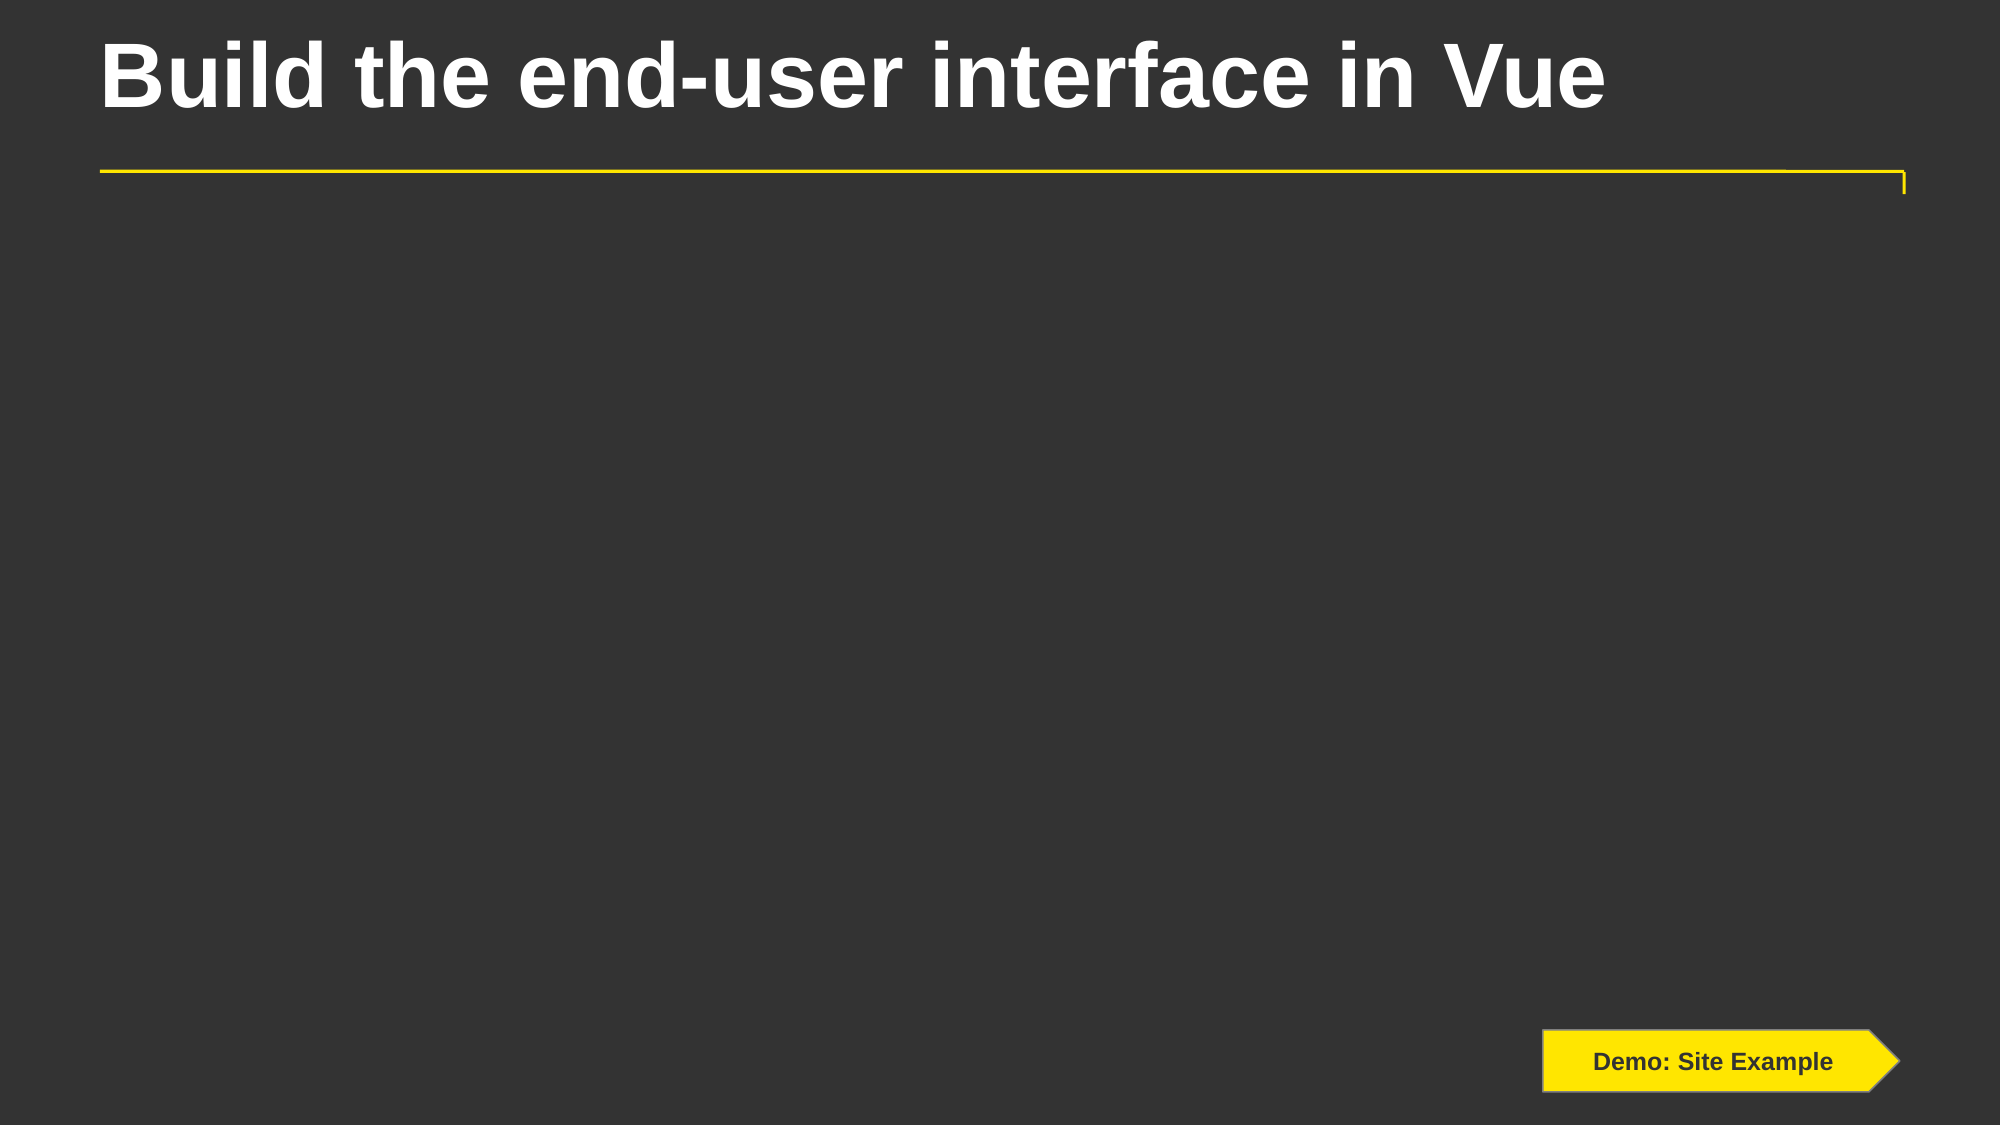

# Build the end-user interface in Vue
Demo: Site Example